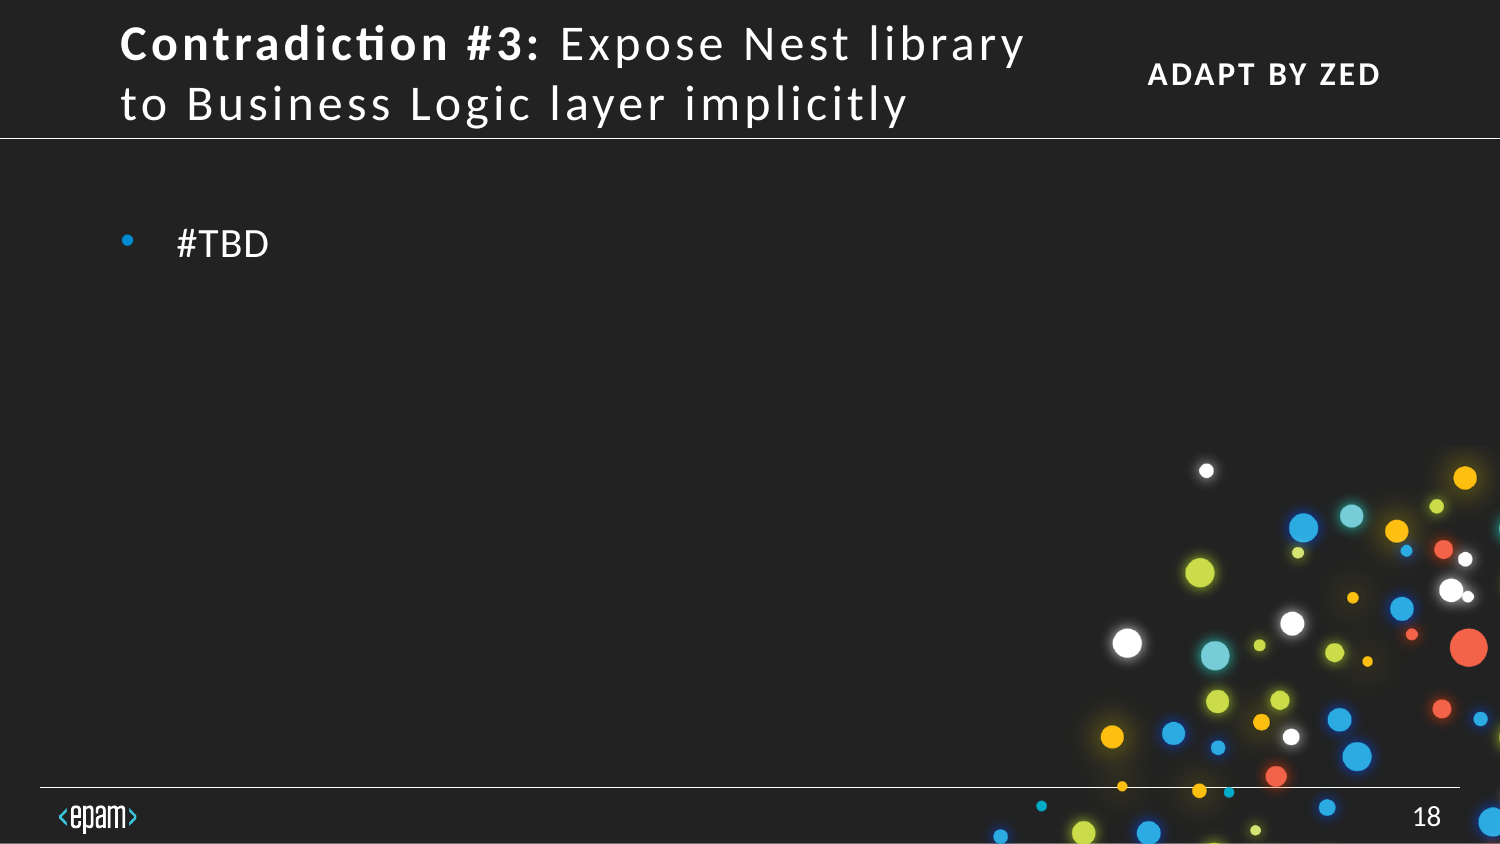

Contradiction #3: Expose Nest library to Business Logic layer implicitly
#TBD
18